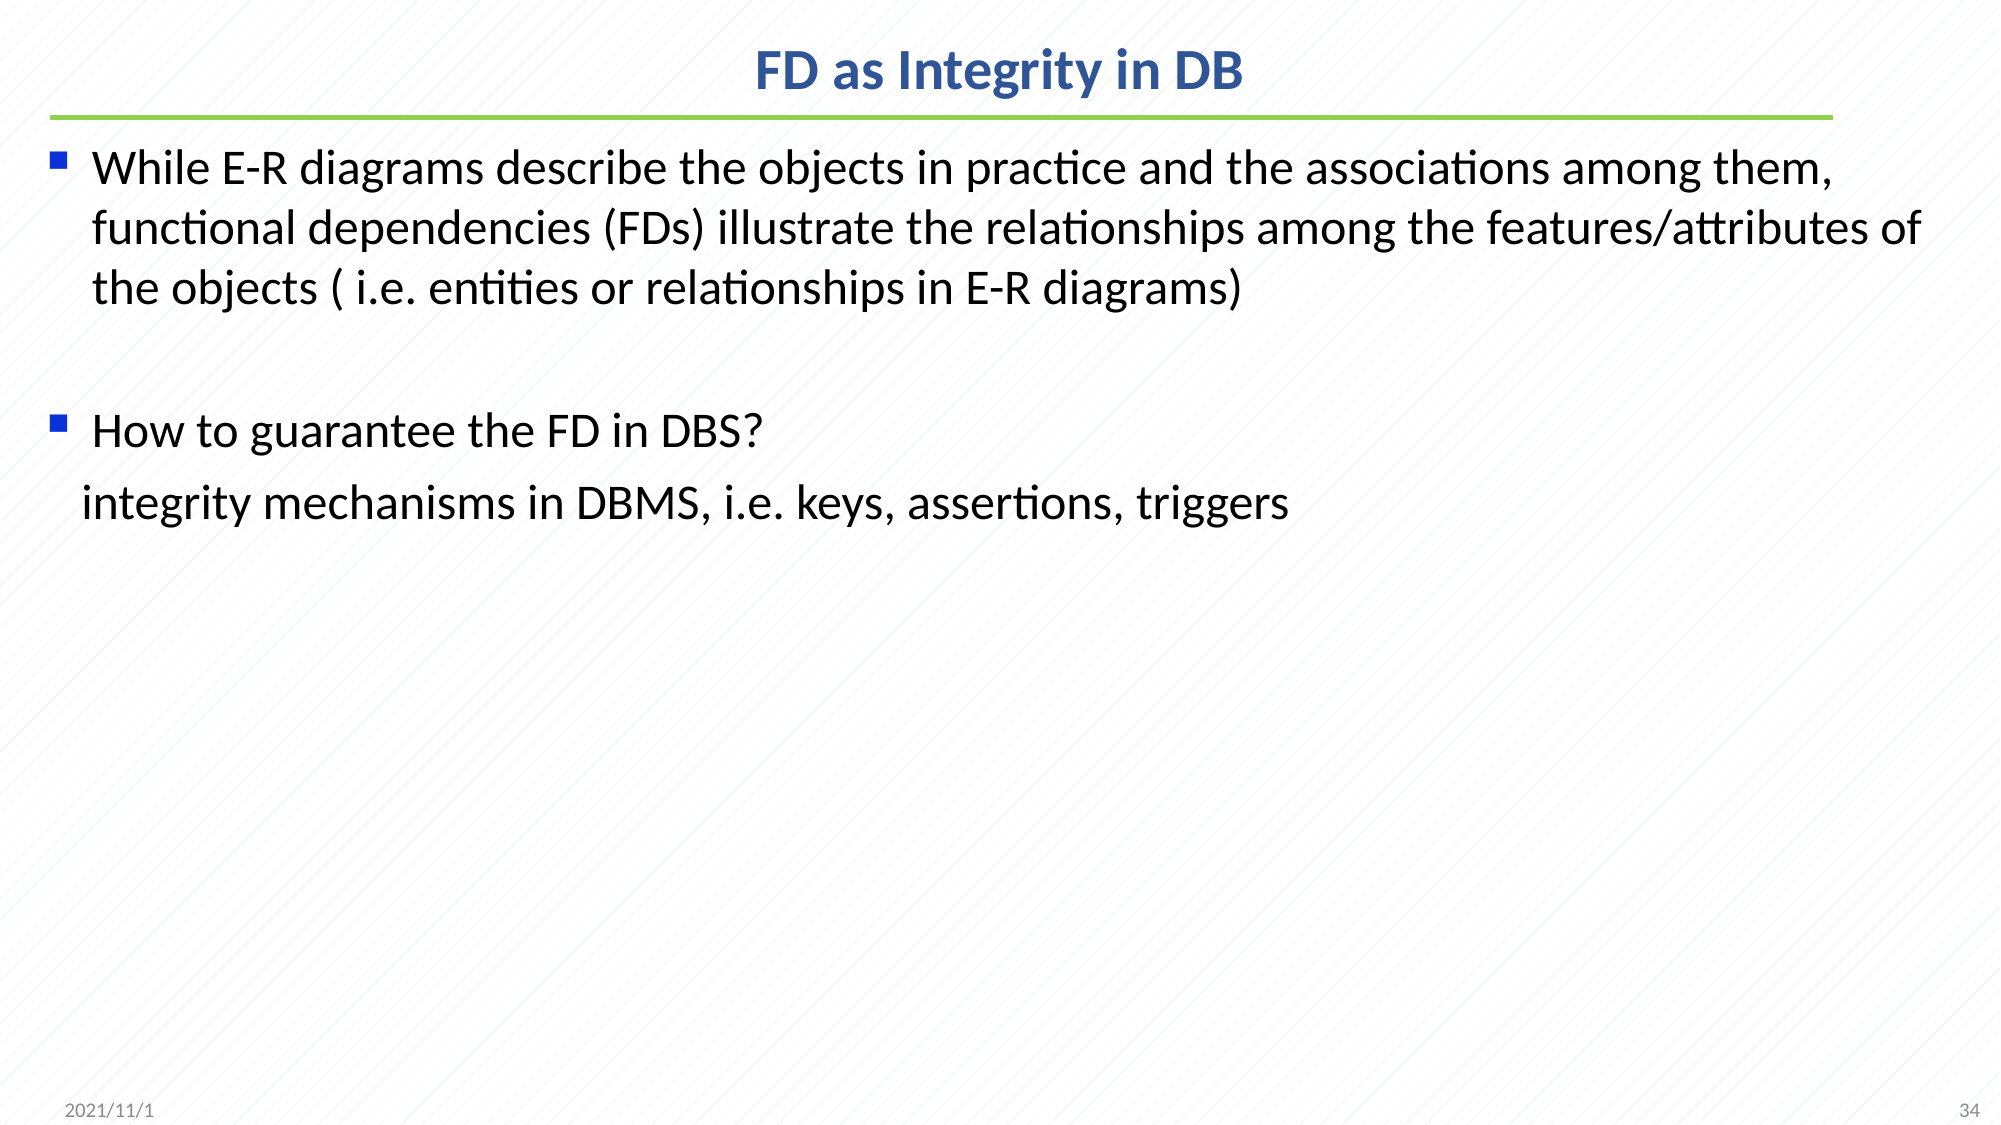

# FD as Integrity in DB
While E-R diagrams describe the objects in practice and the associations among them, functional dependencies (FDs) illustrate the relationships among the features/attributes of the objects ( i.e. entities or relationships in E-R diagrams)

How to guarantee the FD in DBS?
   integrity mechanisms in DBMS, i.e. keys, assertions, triggers

34
2021/11/1